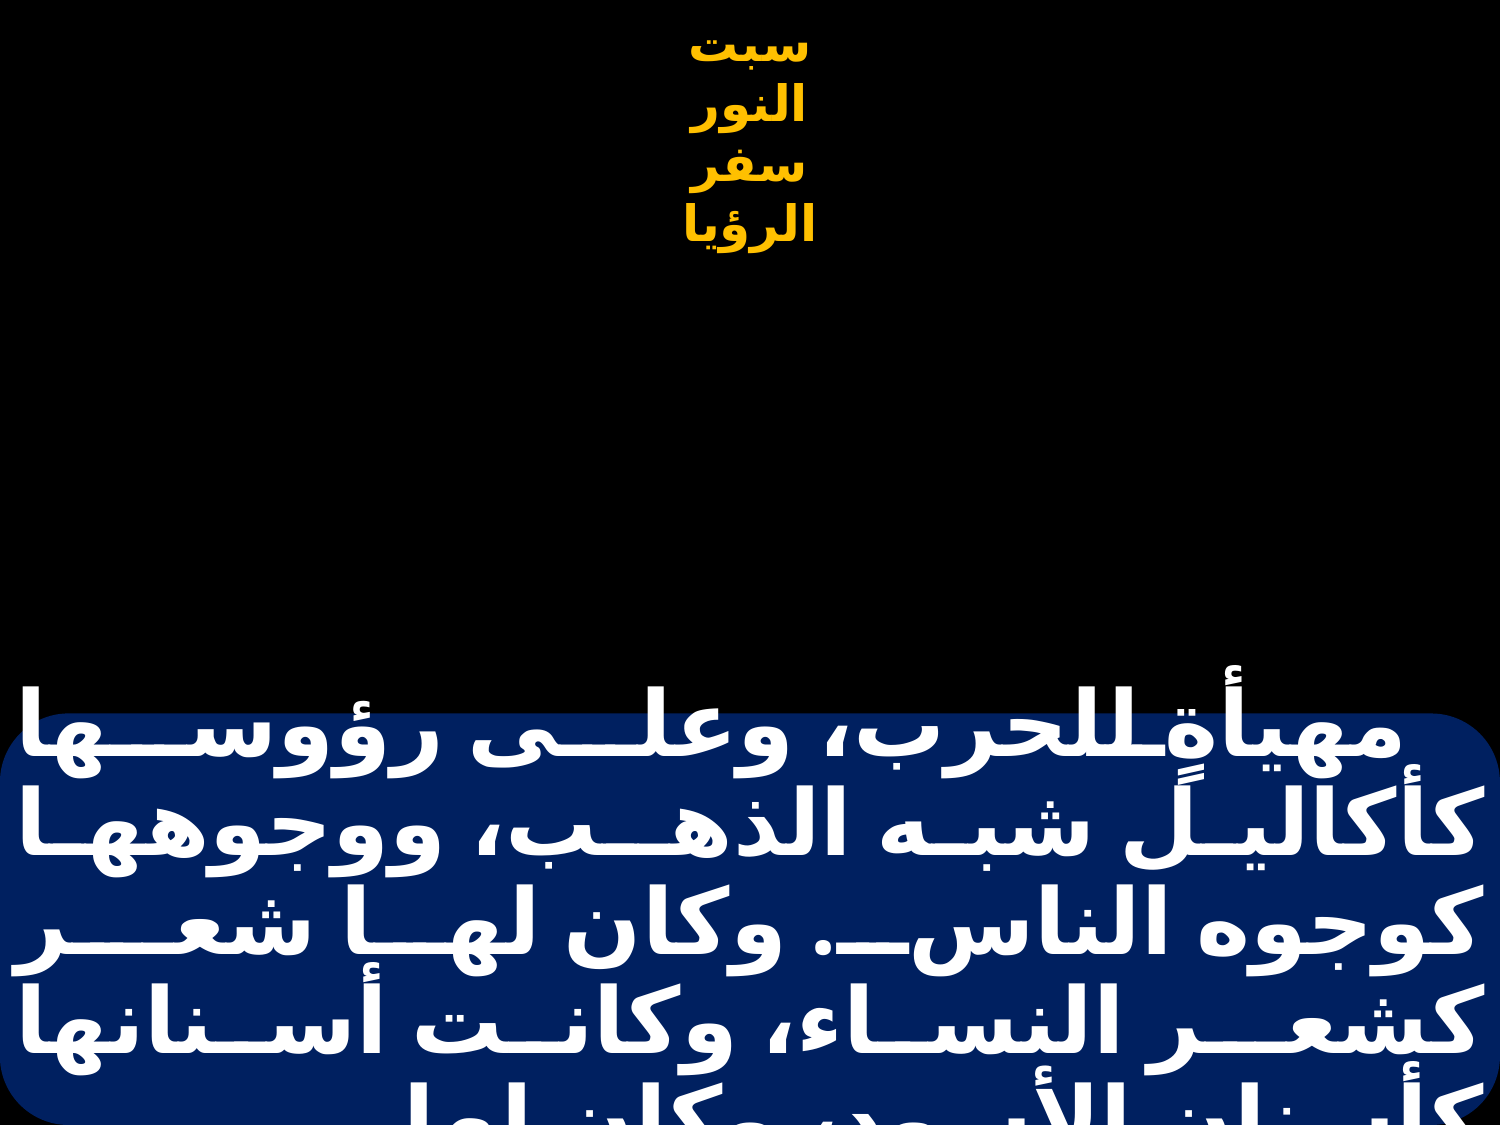

# مهيأةٍ للحرب، وعلى رؤوسها كأكاليل شبه الذهـب، ووجوهها كوجوه الناس. وكان لها شعـر كشعـر النساء، وكانت أسنانها كأسنان الأسود، وكان لها